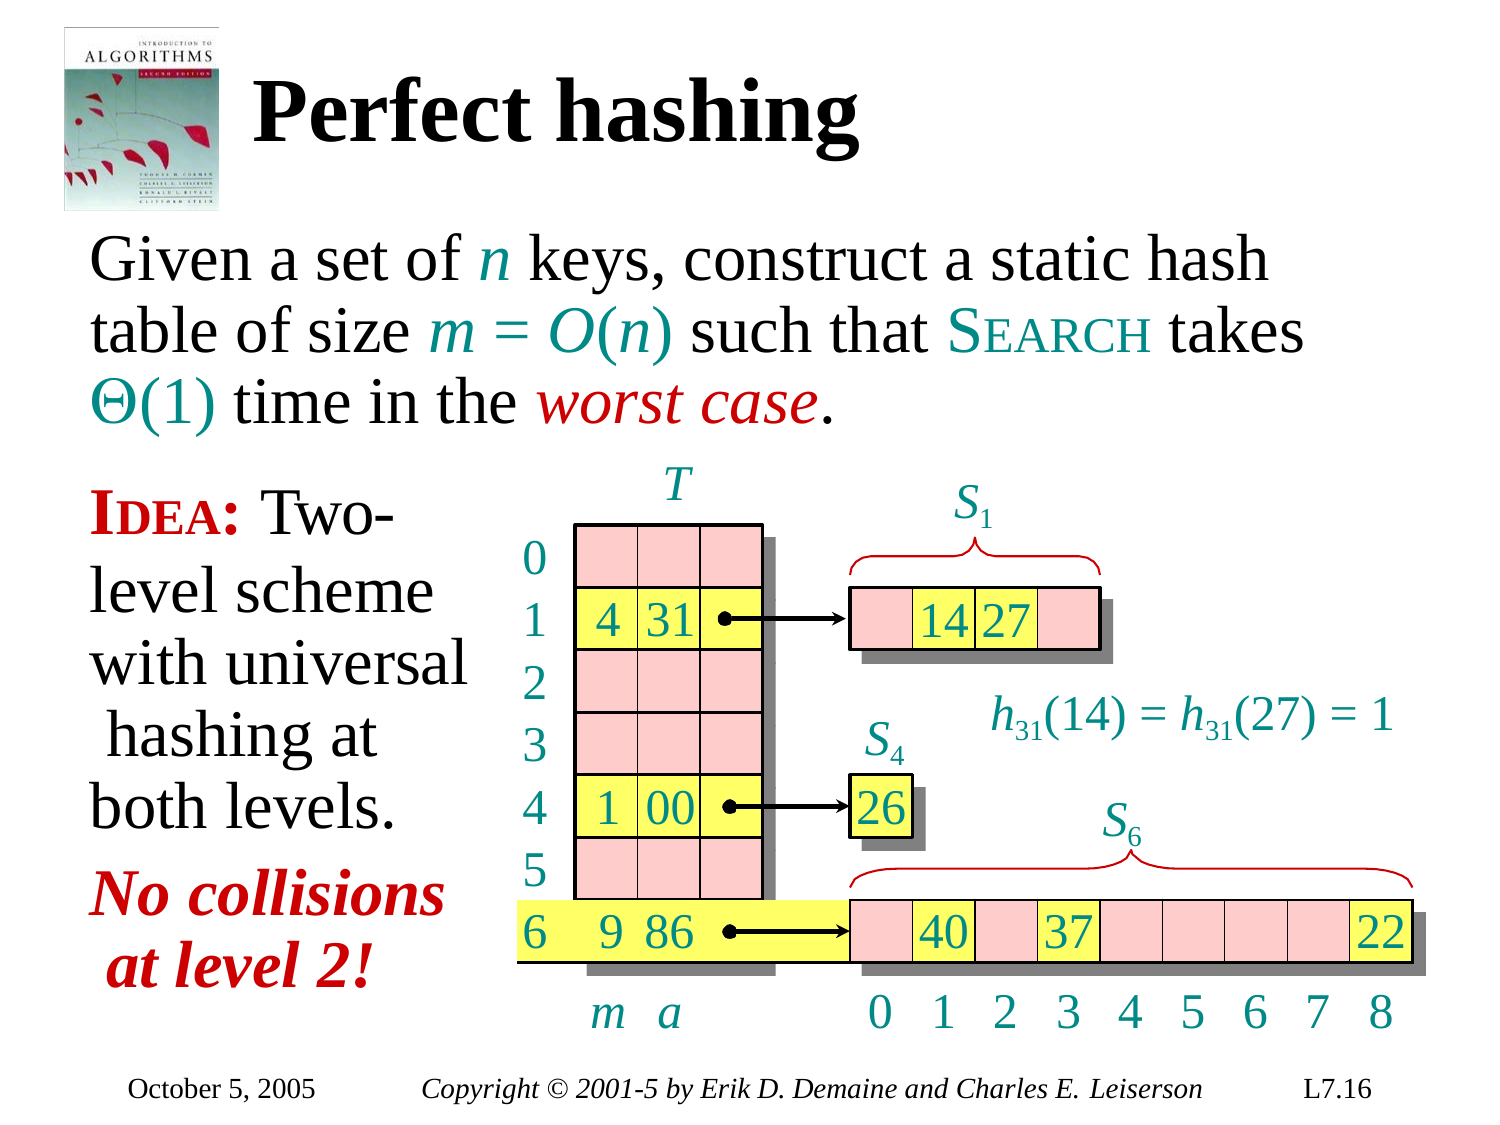

# Perfect hashing
Given a set of n keys, construct a static hash  table of size m = O(n) such that SEARCH takes
Θ(1) time in the worst case.
T
S1
IDEA: Two-
level scheme  with universal  hashing at  both levels.
No collisions  at level 2!
0
1	4	31
2
3
4	1	00
5

14 27

h31(14) = h31(27) = 1
S6
S4
26

| 6 9 | 86 |  | 40 |  | 37 |  |  |  |  | 22 |
| --- | --- | --- | --- | --- | --- | --- | --- | --- | --- | --- |
| m | a | 0 | 1 | 2 | 3 | 4 | 5 | 6 | 7 | 8 |

October 5, 2005
Copyright © 2001-5 by Erik D. Demaine and Charles E. Leiserson
L7.16